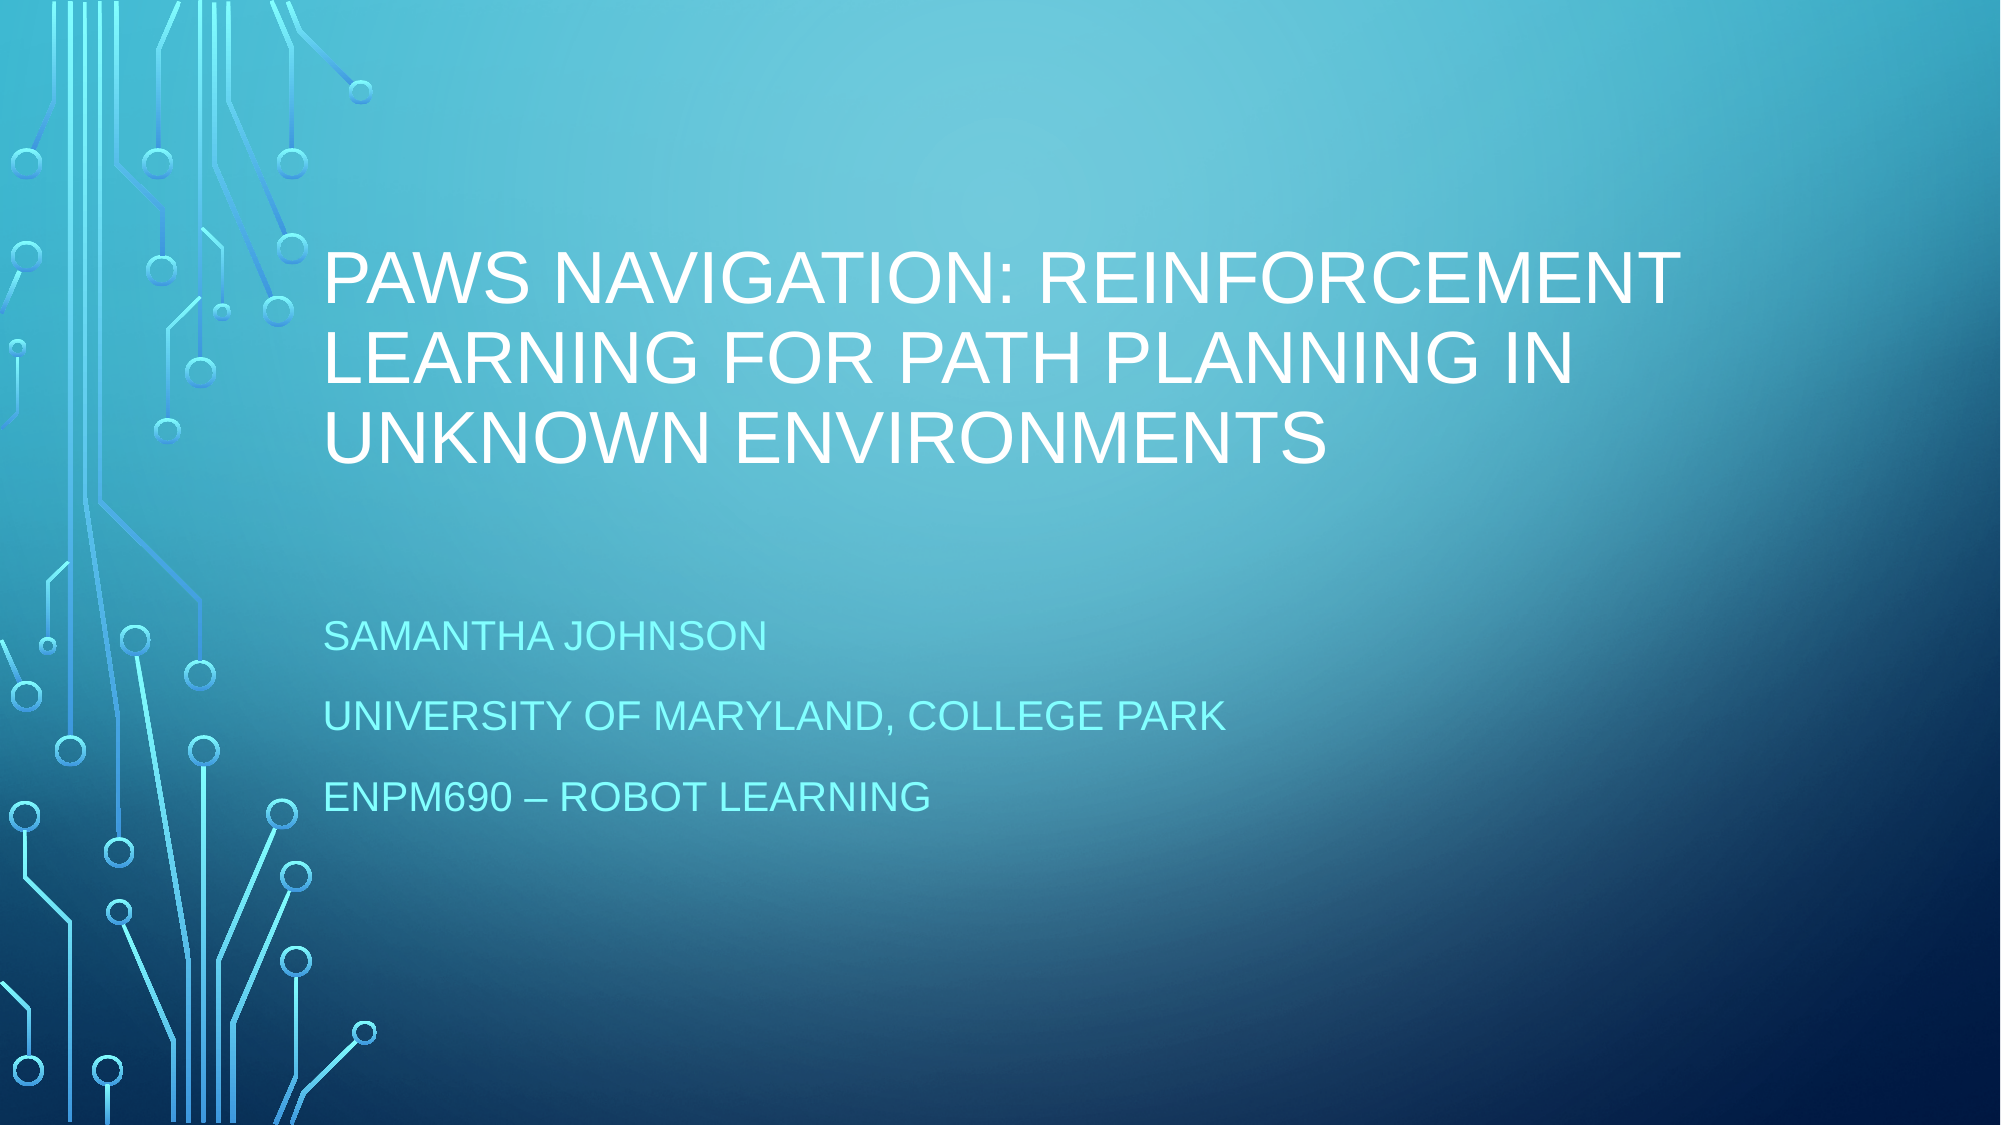

# PAWS Navigation: Reinforcement Learning for Path Planning in Unknown Environments
Samantha Johnson
University of Maryland, College Park
ENPM690 – Robot Learning